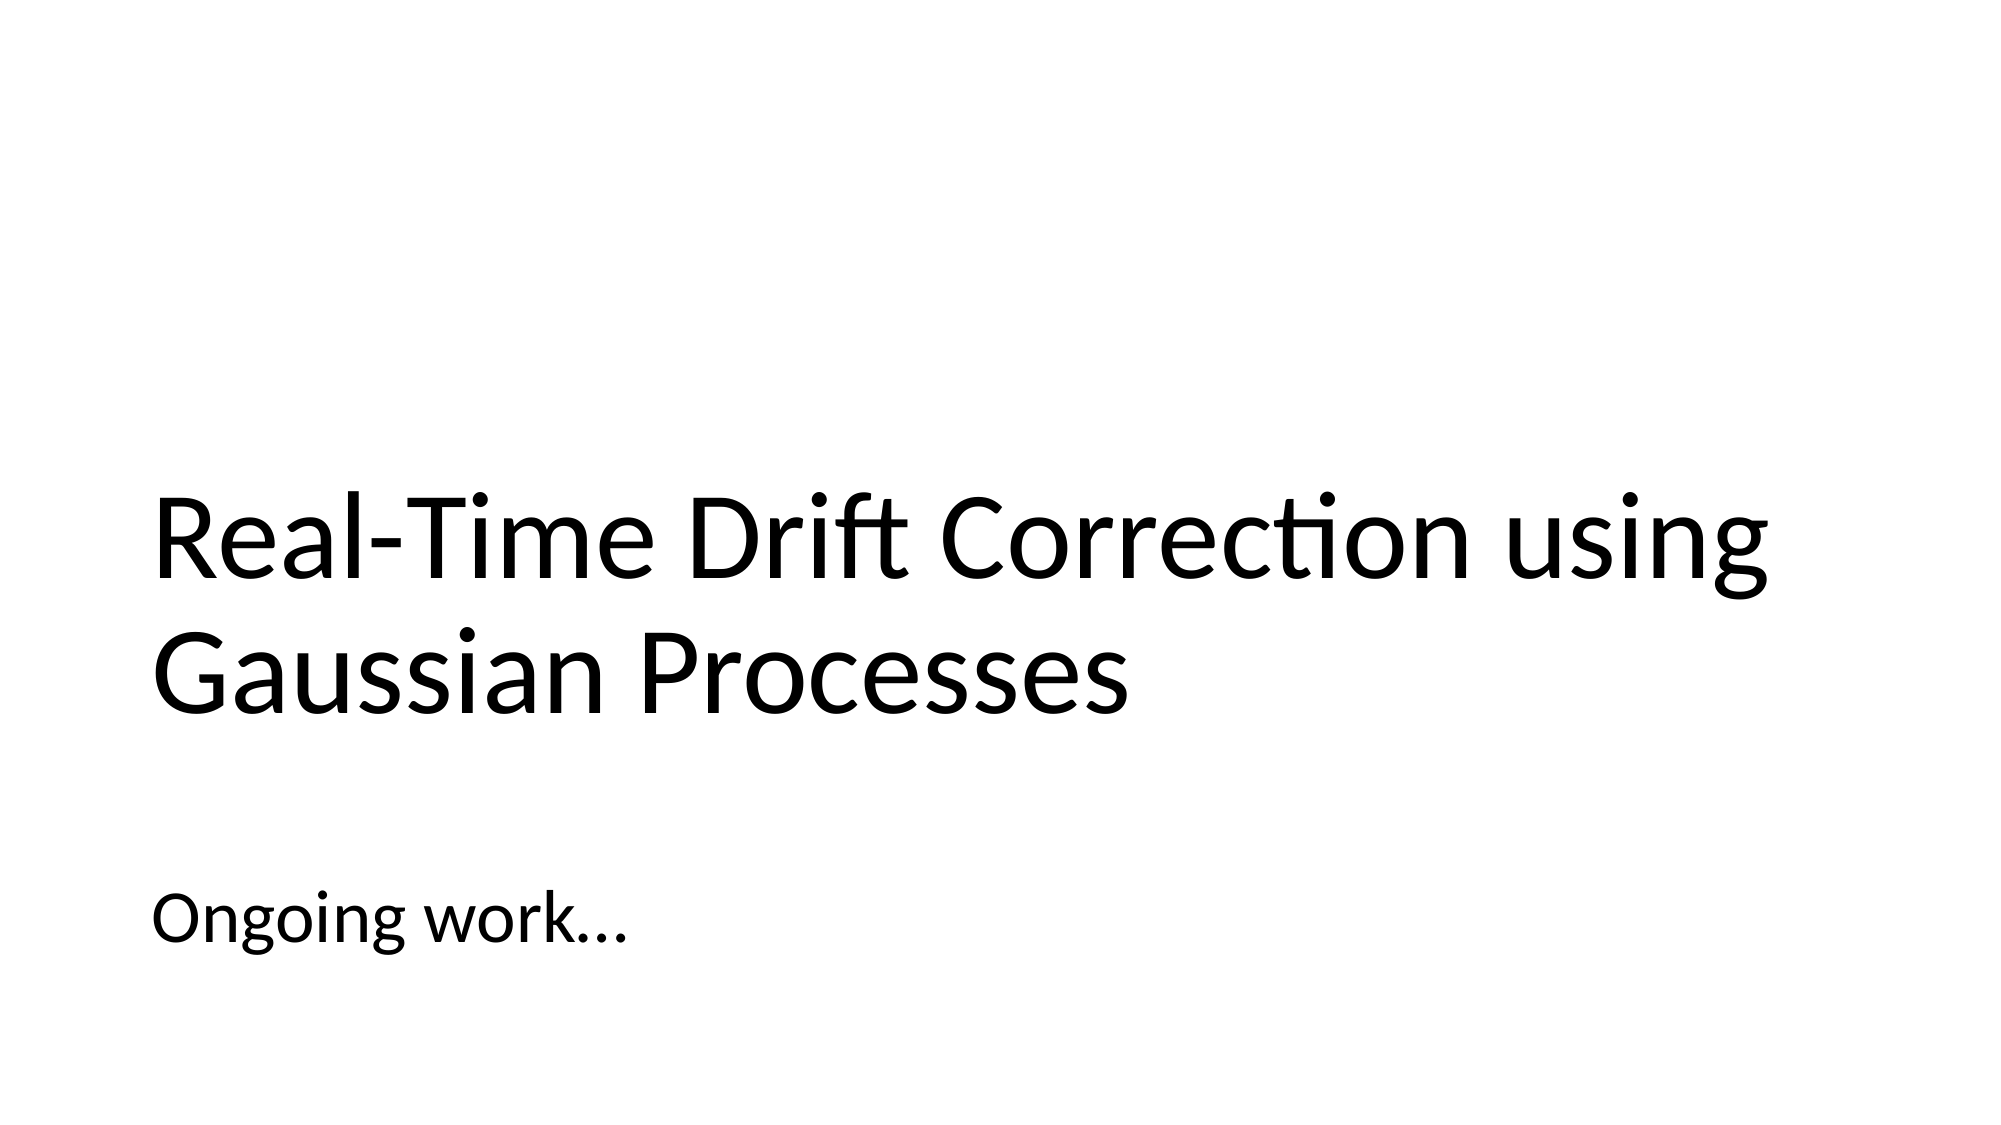

# Real-Time Drift Correction using Gaussian Processes
Ongoing work…